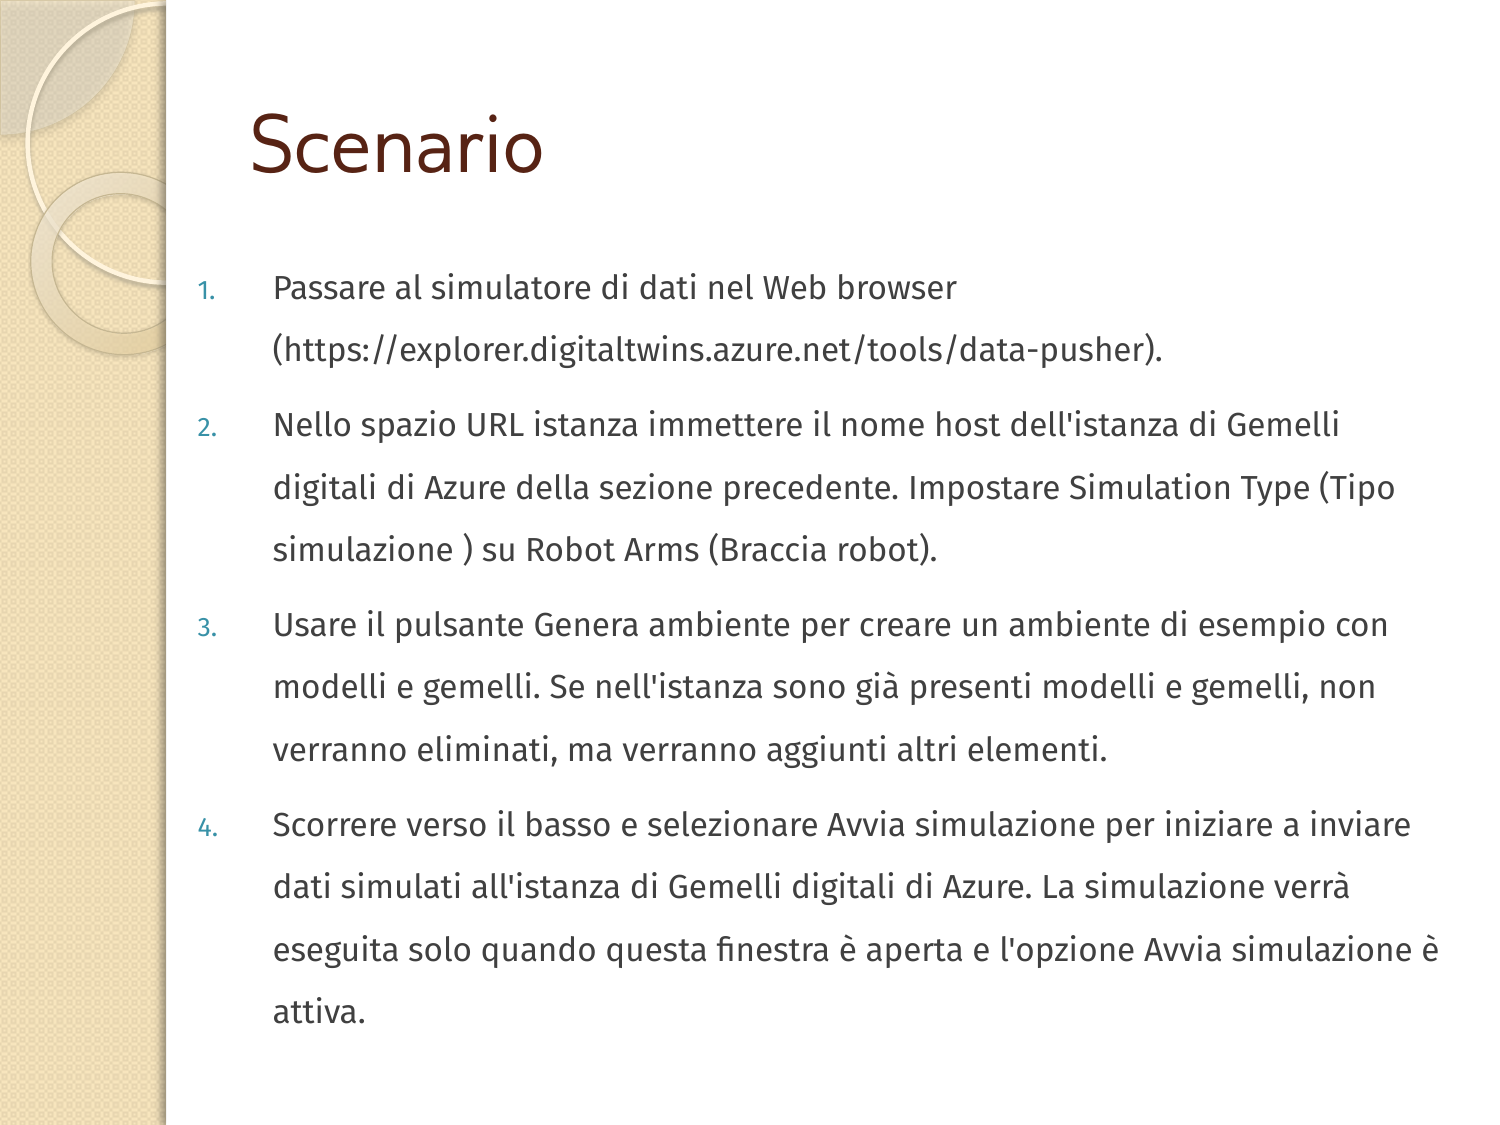

# Scenario

Passare al simulatore di dati nel Web browser (https://explorer.digitaltwins.azure.net/tools/data-pusher).
Nello spazio URL istanza immettere il nome host dell'istanza di Gemelli digitali di Azure della sezione precedente. Impostare Simulation Type (Tipo simulazione ) su Robot Arms (Braccia robot).
Usare il pulsante Genera ambiente per creare un ambiente di esempio con modelli e gemelli. Se nell'istanza sono già presenti modelli e gemelli, non verranno eliminati, ma verranno aggiunti altri elementi.
Scorrere verso il basso e selezionare Avvia simulazione per iniziare a inviare dati simulati all'istanza di Gemelli digitali di Azure. La simulazione verrà eseguita solo quando questa finestra è aperta e l'opzione Avvia simulazione è attiva.